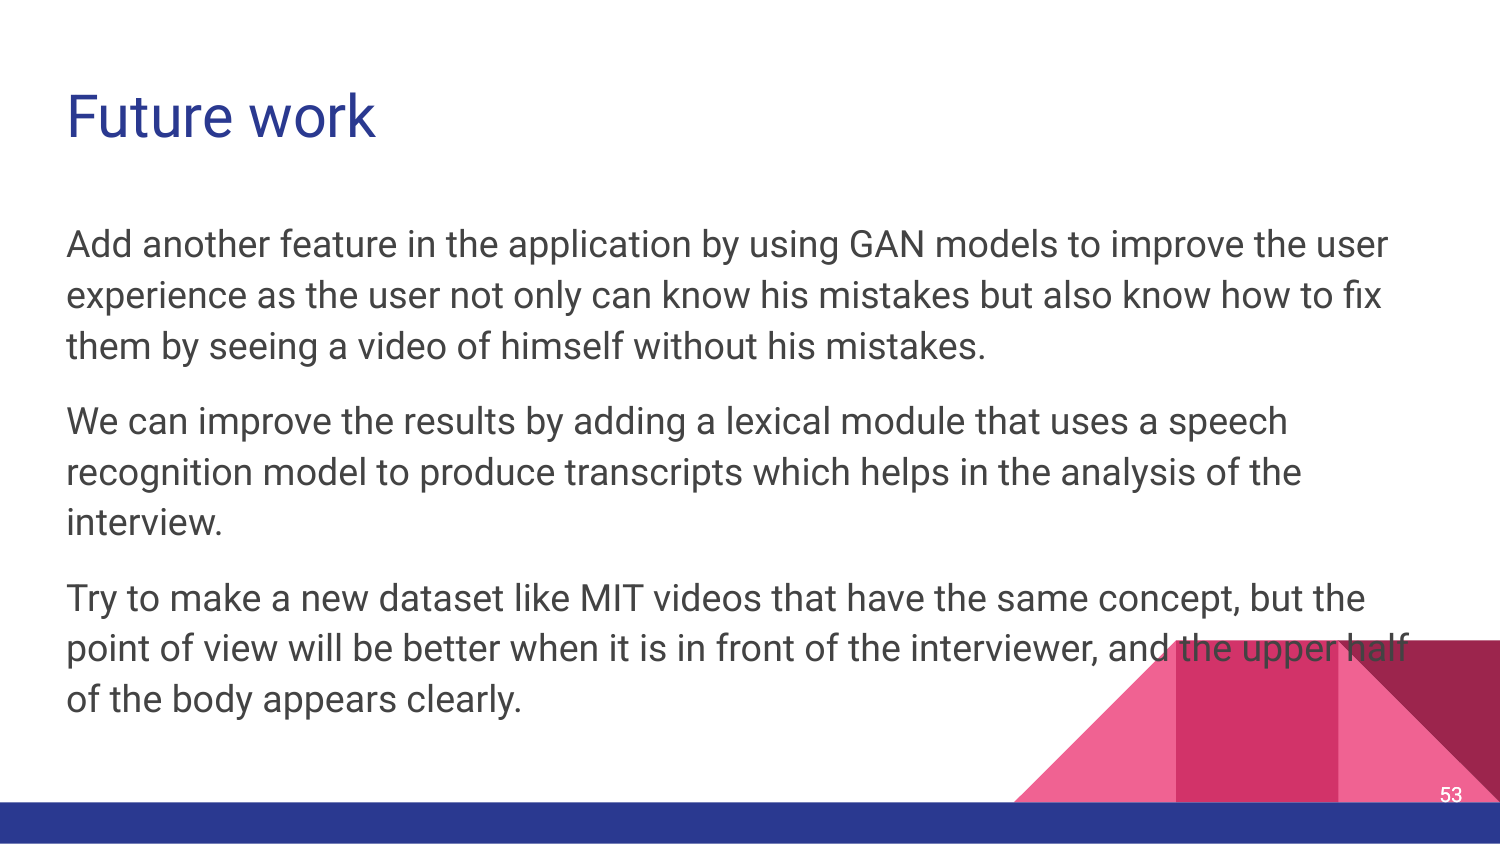

# Future work
Add another feature in the application by using GAN models to improve the user experience as the user not only can know his mistakes but also know how to fix them by seeing a video of himself without his mistakes.
We can improve the results by adding a lexical module that uses a speech recognition model to produce transcripts which helps in the analysis of the interview.
Try to make a new dataset like MIT videos that have the same concept, but the point of view will be better when it is in front of the interviewer, and the upper half of the body appears clearly.

53
53